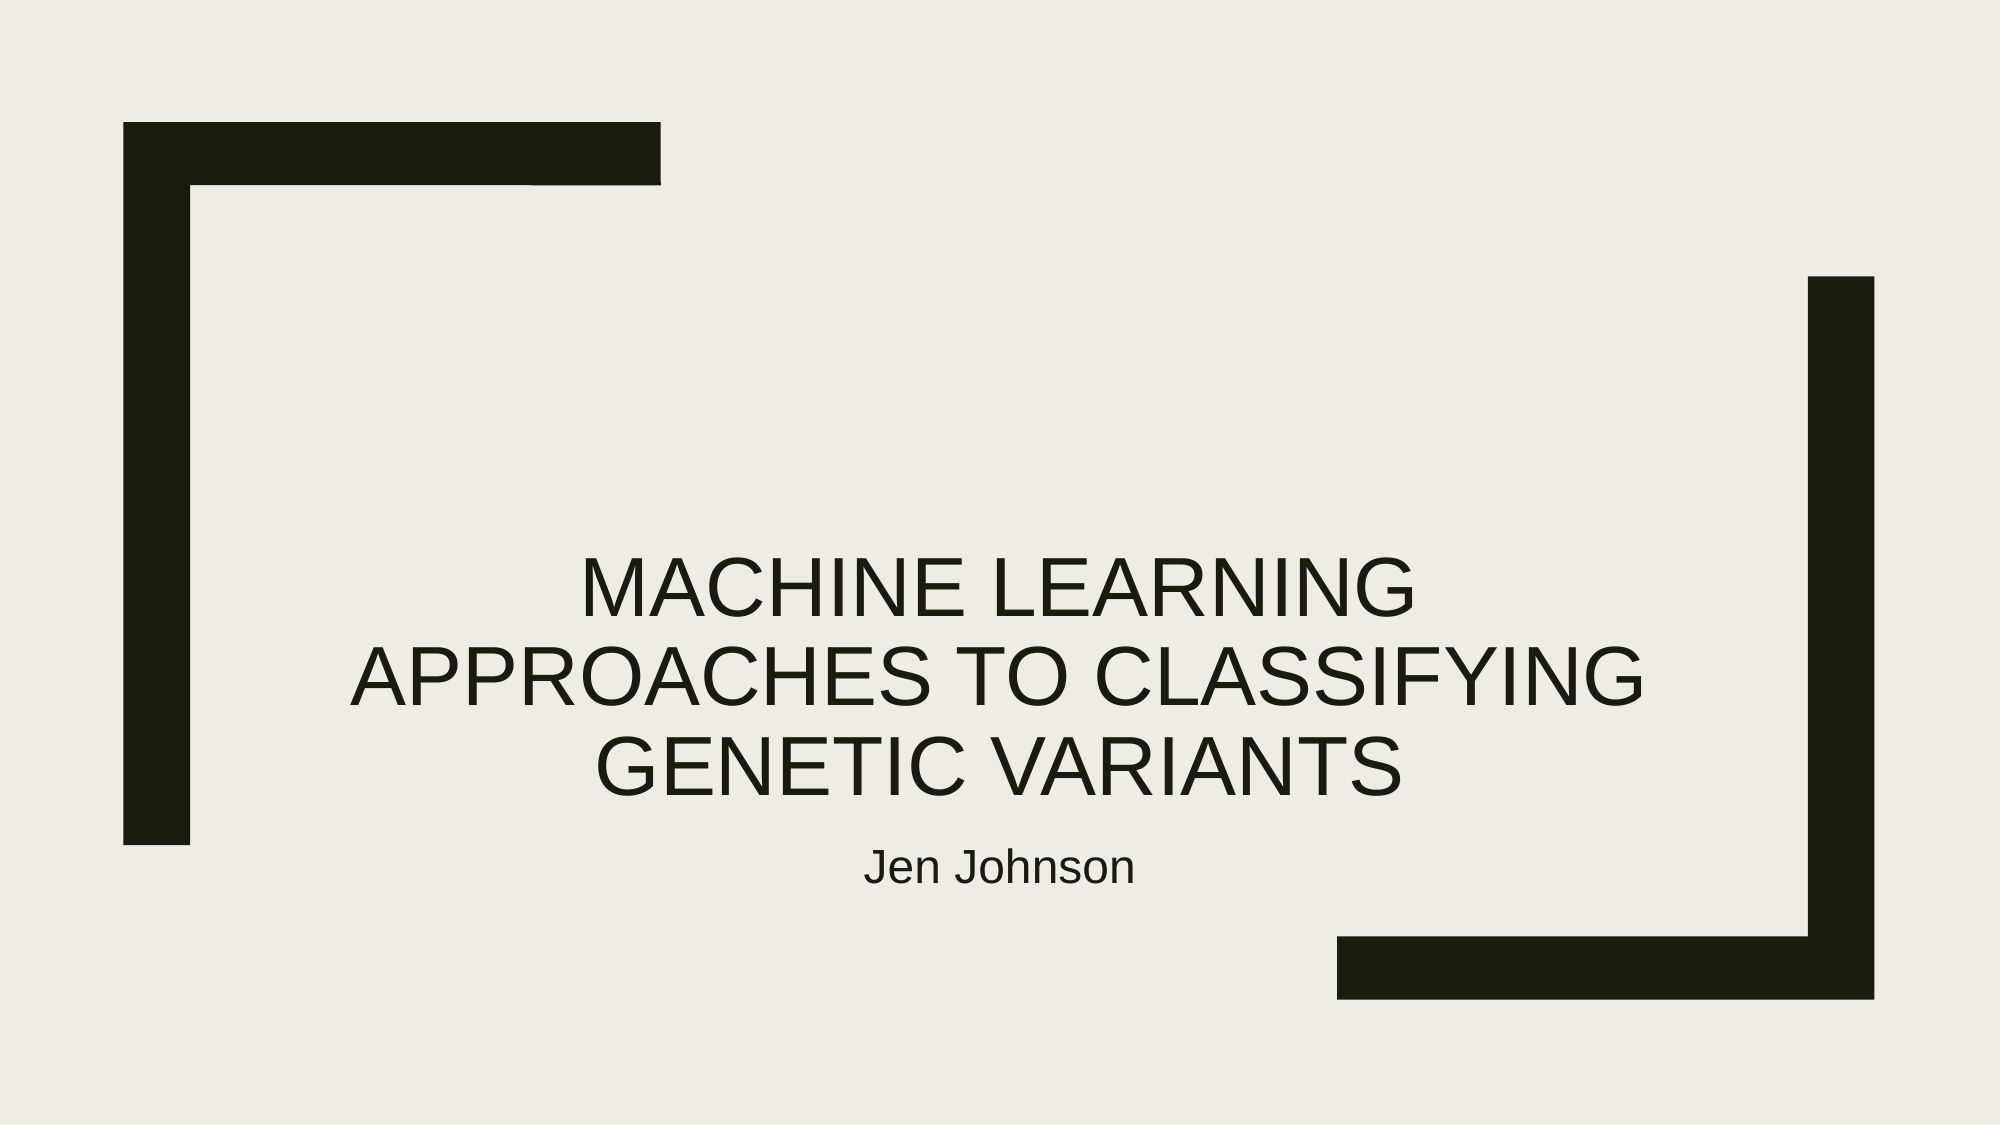

# Machine learning approaches to classifying genetic variants
Jen Johnson